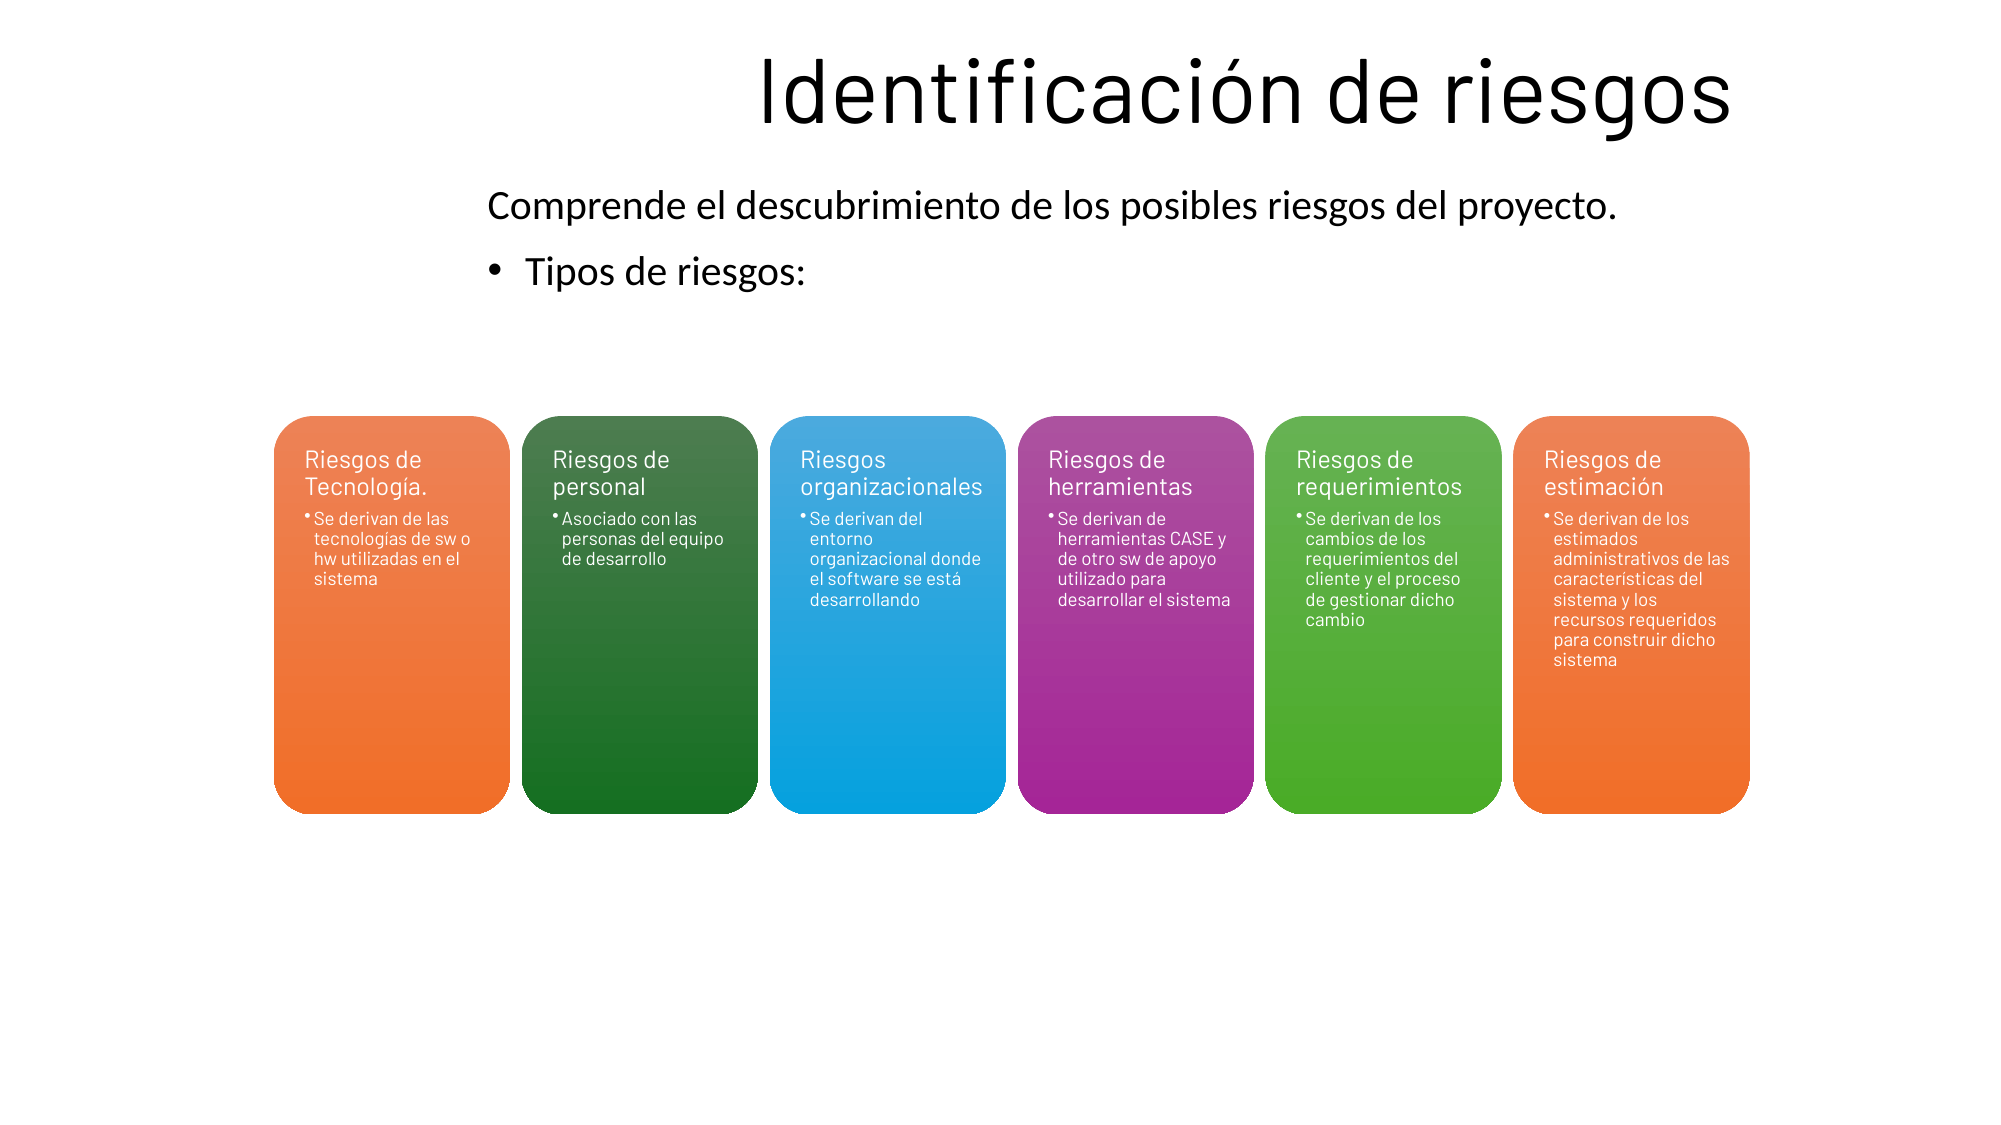

# Identificación de riesgos
Riesgos de Tecnología.
Se derivan de las tecnologías de sw o hw utilizadas en el sistema
Riesgos de personal
Asociado con las personas del equipo de desarrollo
Riesgos organizacionales
Se derivan del entorno organizacional donde el software se está desarrollando
Riesgos de herramientas
Se derivan de herramientas CASE y de otro sw de apoyo utilizado para desarrollar el sistema
Riesgos de requerimientos
Se derivan de los cambios de los requerimientos del cliente y el proceso de gestionar dicho cambio
Riesgos de estimación
Se derivan de los estimados administrativos de las características del sistema y los recursos requeridos para construir dicho sistema
Comprende el descubrimiento de los posibles riesgos del proyecto.
Tipos de riesgos: